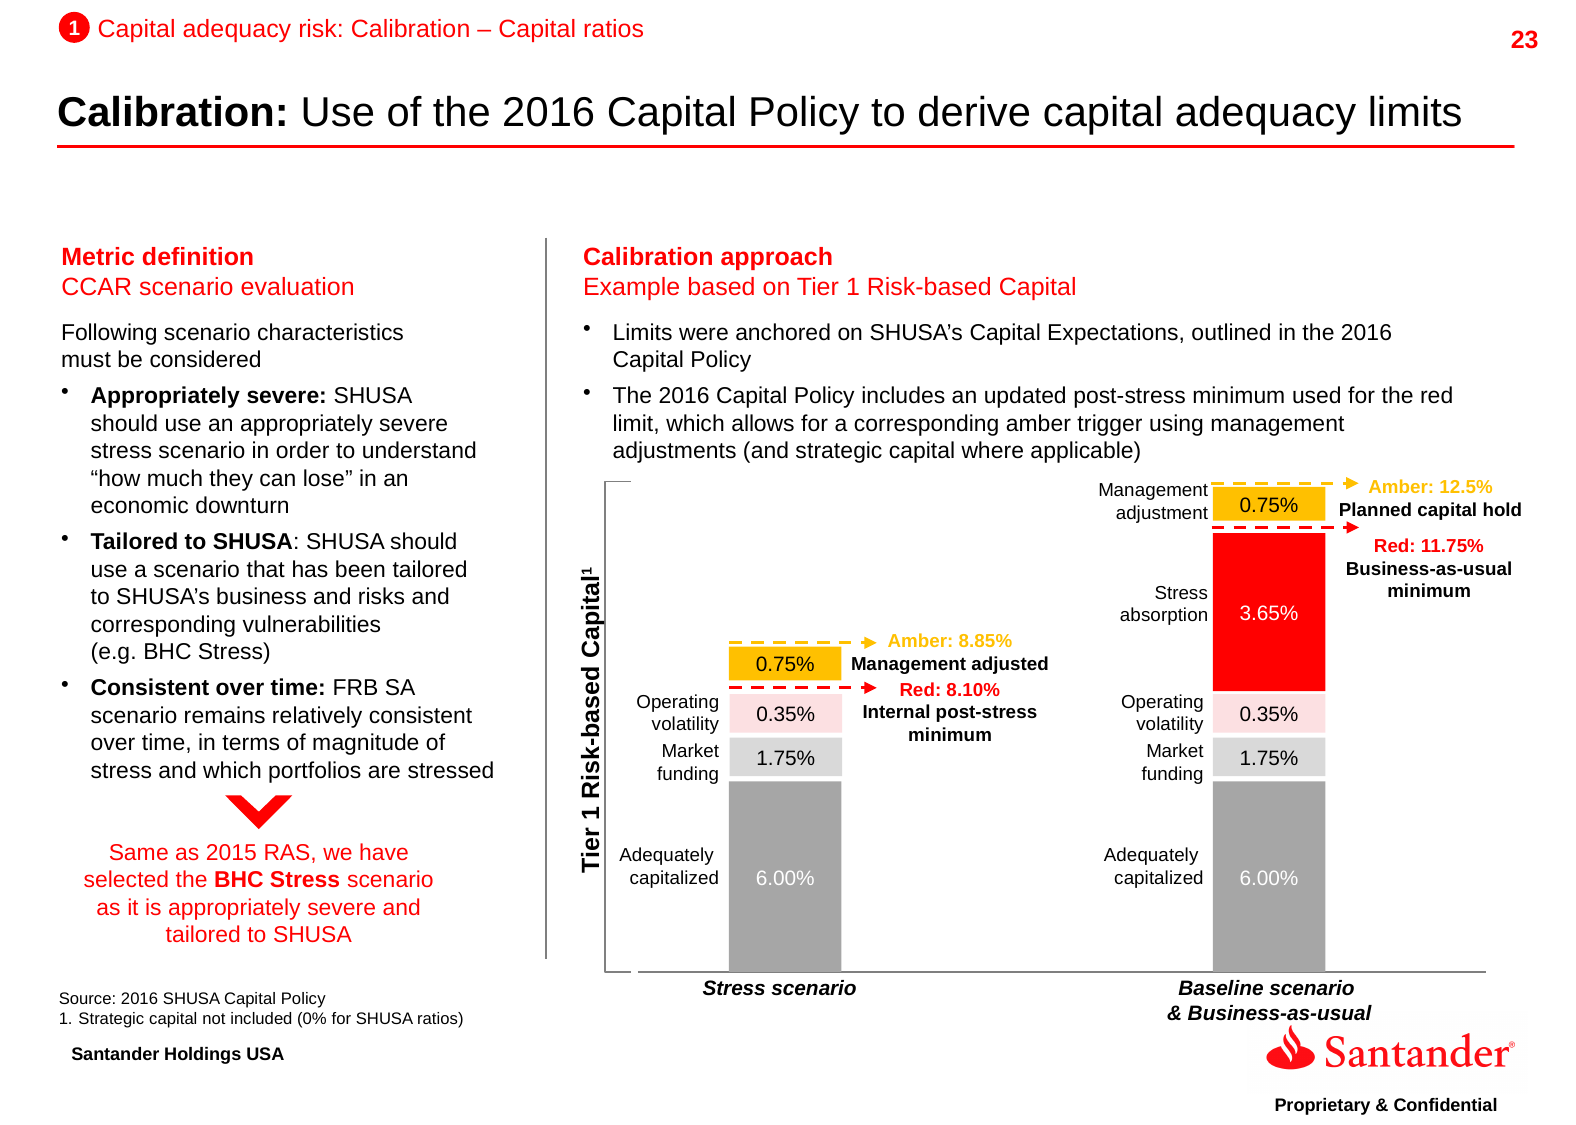

1
Capital adequacy risk: Calibration – Capital ratios
Calibration: Use of the 2016 Capital Policy to derive capital adequacy limits
Metric definition
CCAR scenario evaluation
Calibration approach
Example based on Tier 1 Risk-based Capital
Following scenario characteristics must be considered
Appropriately severe: SHUSA should use an appropriately severe stress scenario in order to understand “how much they can lose” in an economic downturn
Tailored to SHUSA: SHUSA should use a scenario that has been tailored to SHUSA’s business and risks and corresponding vulnerabilities (e.g. BHC Stress)
Consistent over time: FRB SA scenario remains relatively consistent over time, in terms of magnitude of stress and which portfolios are stressed
Limits were anchored on SHUSA’s Capital Expectations, outlined in the 2016 Capital Policy
The 2016 Capital Policy includes an updated post-stress minimum used for the red limit, which allows for a corresponding amber trigger using management adjustments (and strategic capital where applicable)
Amber: 12.5%
Planned capital hold
Management adjustment

0.75%
3.65%
Red: 11.75%
Business-as-usual minimum
Stress
 absorption
Amber: 8.85%
Management adjusted
0.75%
Red: 8.10%
Internal post-stress minimum
Operating volatility
Operating volatility
0.35%
0.35%
Tier 1 Risk-based Capital1
1.75%
1.75%
Market funding
Market funding

6.00%
6.00%
Same as 2015 RAS, we have selected the BHC Stress scenario as it is appropriately severe and tailored to SHUSA
Adequately
capitalized
Adequately
capitalized
Stress scenario
Baseline scenario
& Business-as-usual
Source: 2016 SHUSA Capital Policy
Strategic capital not included (0% for SHUSA ratios)